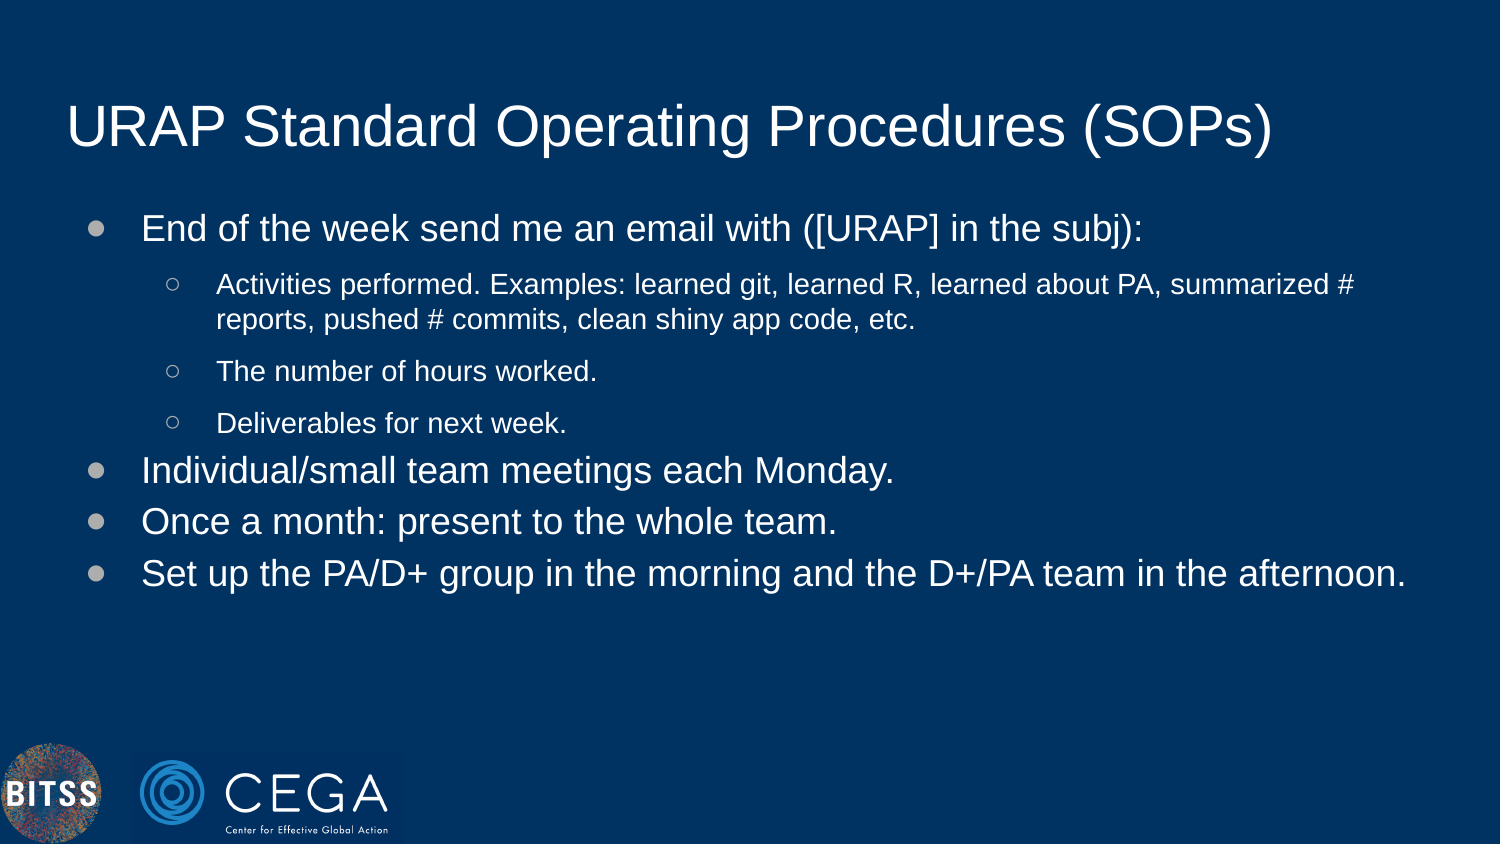

# URAP Standard Operating Procedures (SOPs)
End of the week send me an email with ([URAP] in the subj):
Activities performed. Examples: learned git, learned R, learned about PA, summarized # reports, pushed # commits, clean shiny app code, etc.
The number of hours worked.
Deliverables for next week.
Individual/small team meetings each Monday.
Once a month: present to the whole team.
Set up the PA/D+ group in the morning and the D+/PA team in the afternoon.